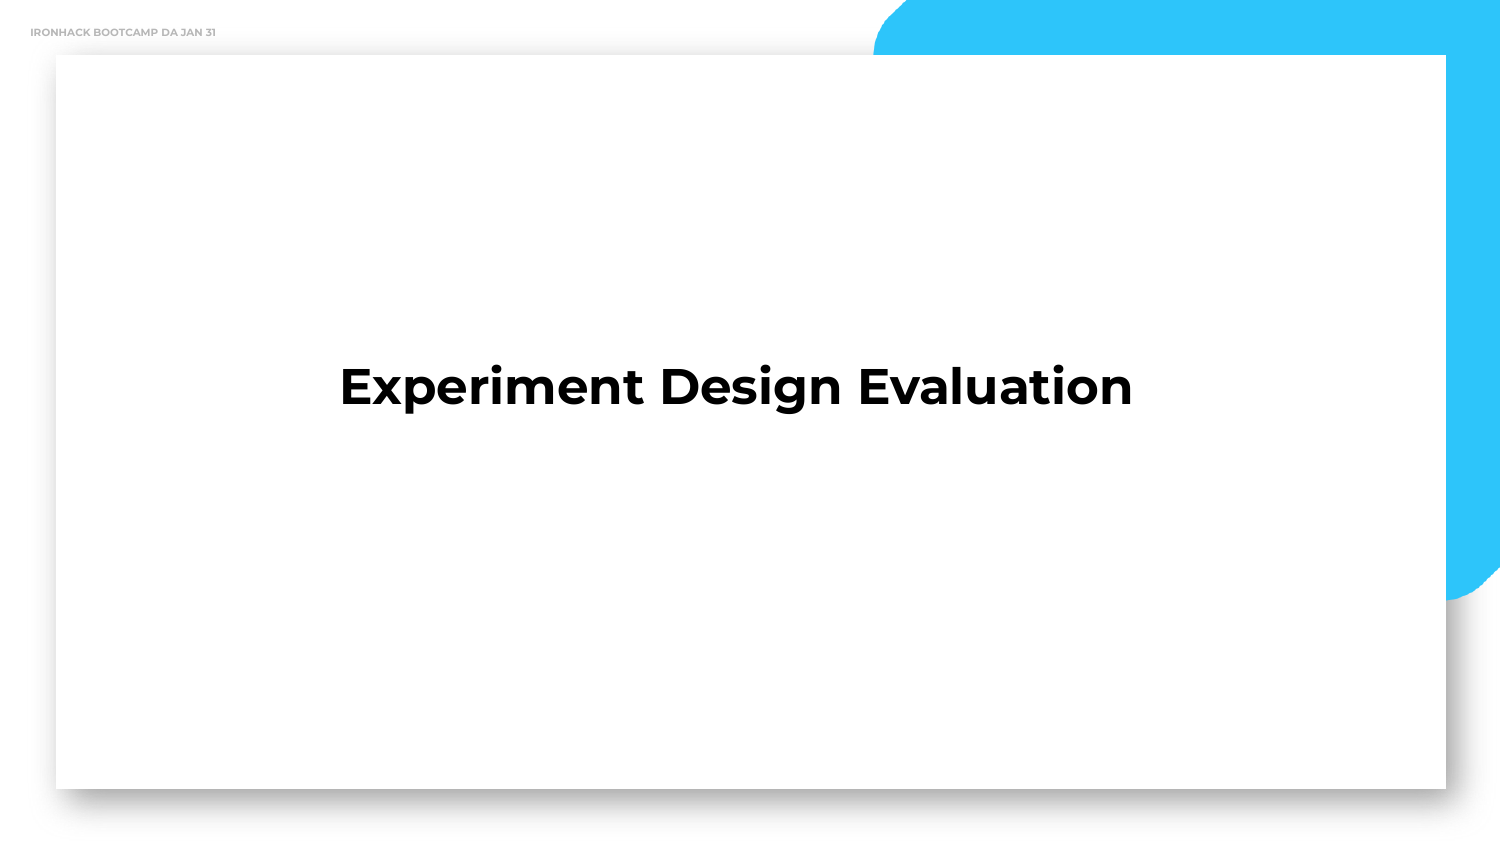

IRONHACK BOOTCAMP DA JAN 31
Experiment Design Evaluation